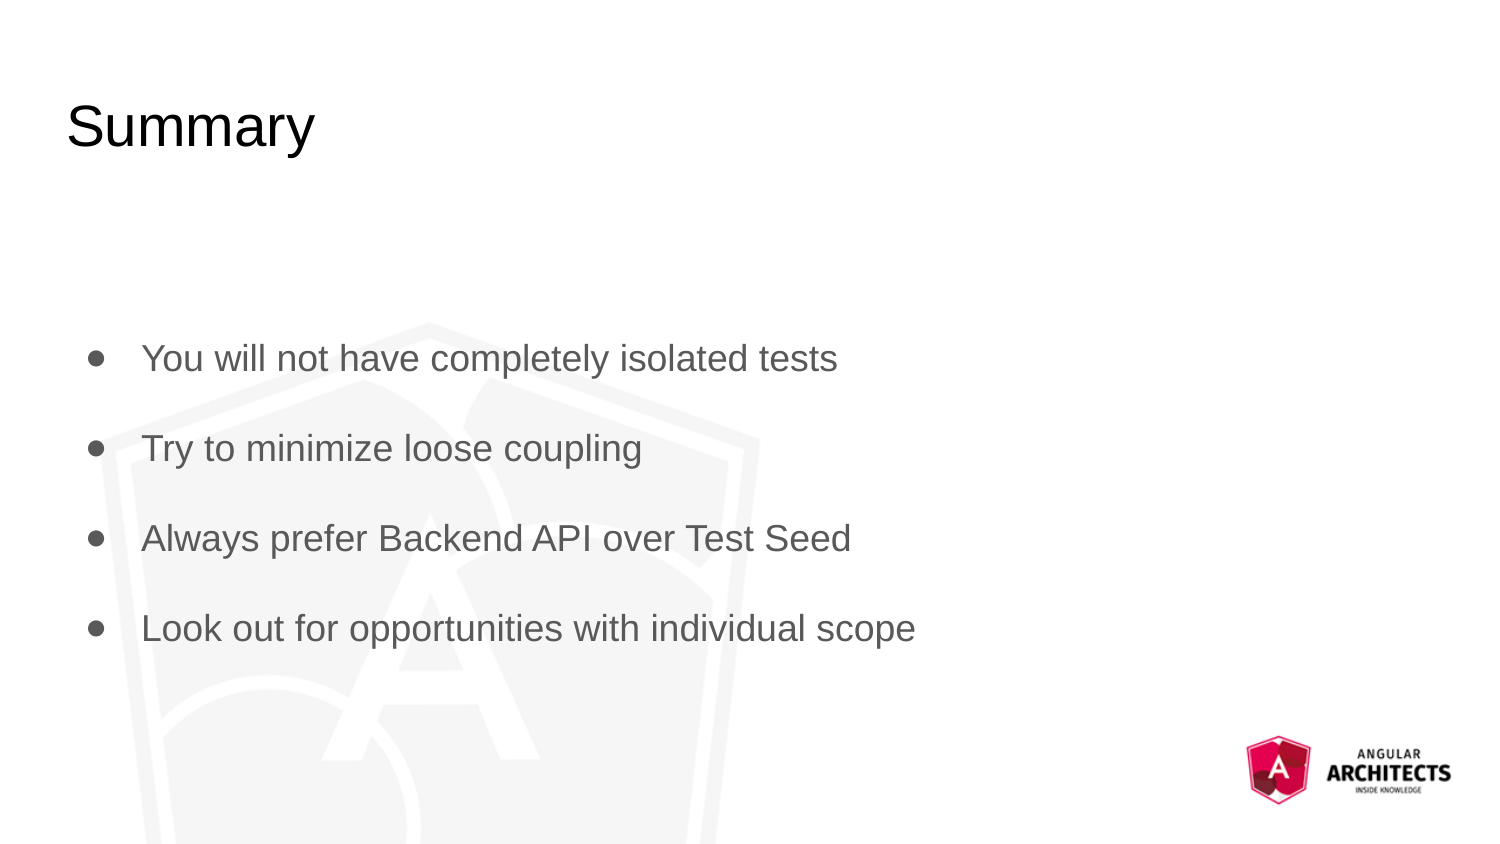

# Summary
You will not have completely isolated tests
Try to minimize loose coupling
Always prefer Backend API over Test Seed
Look out for opportunities with individual scope